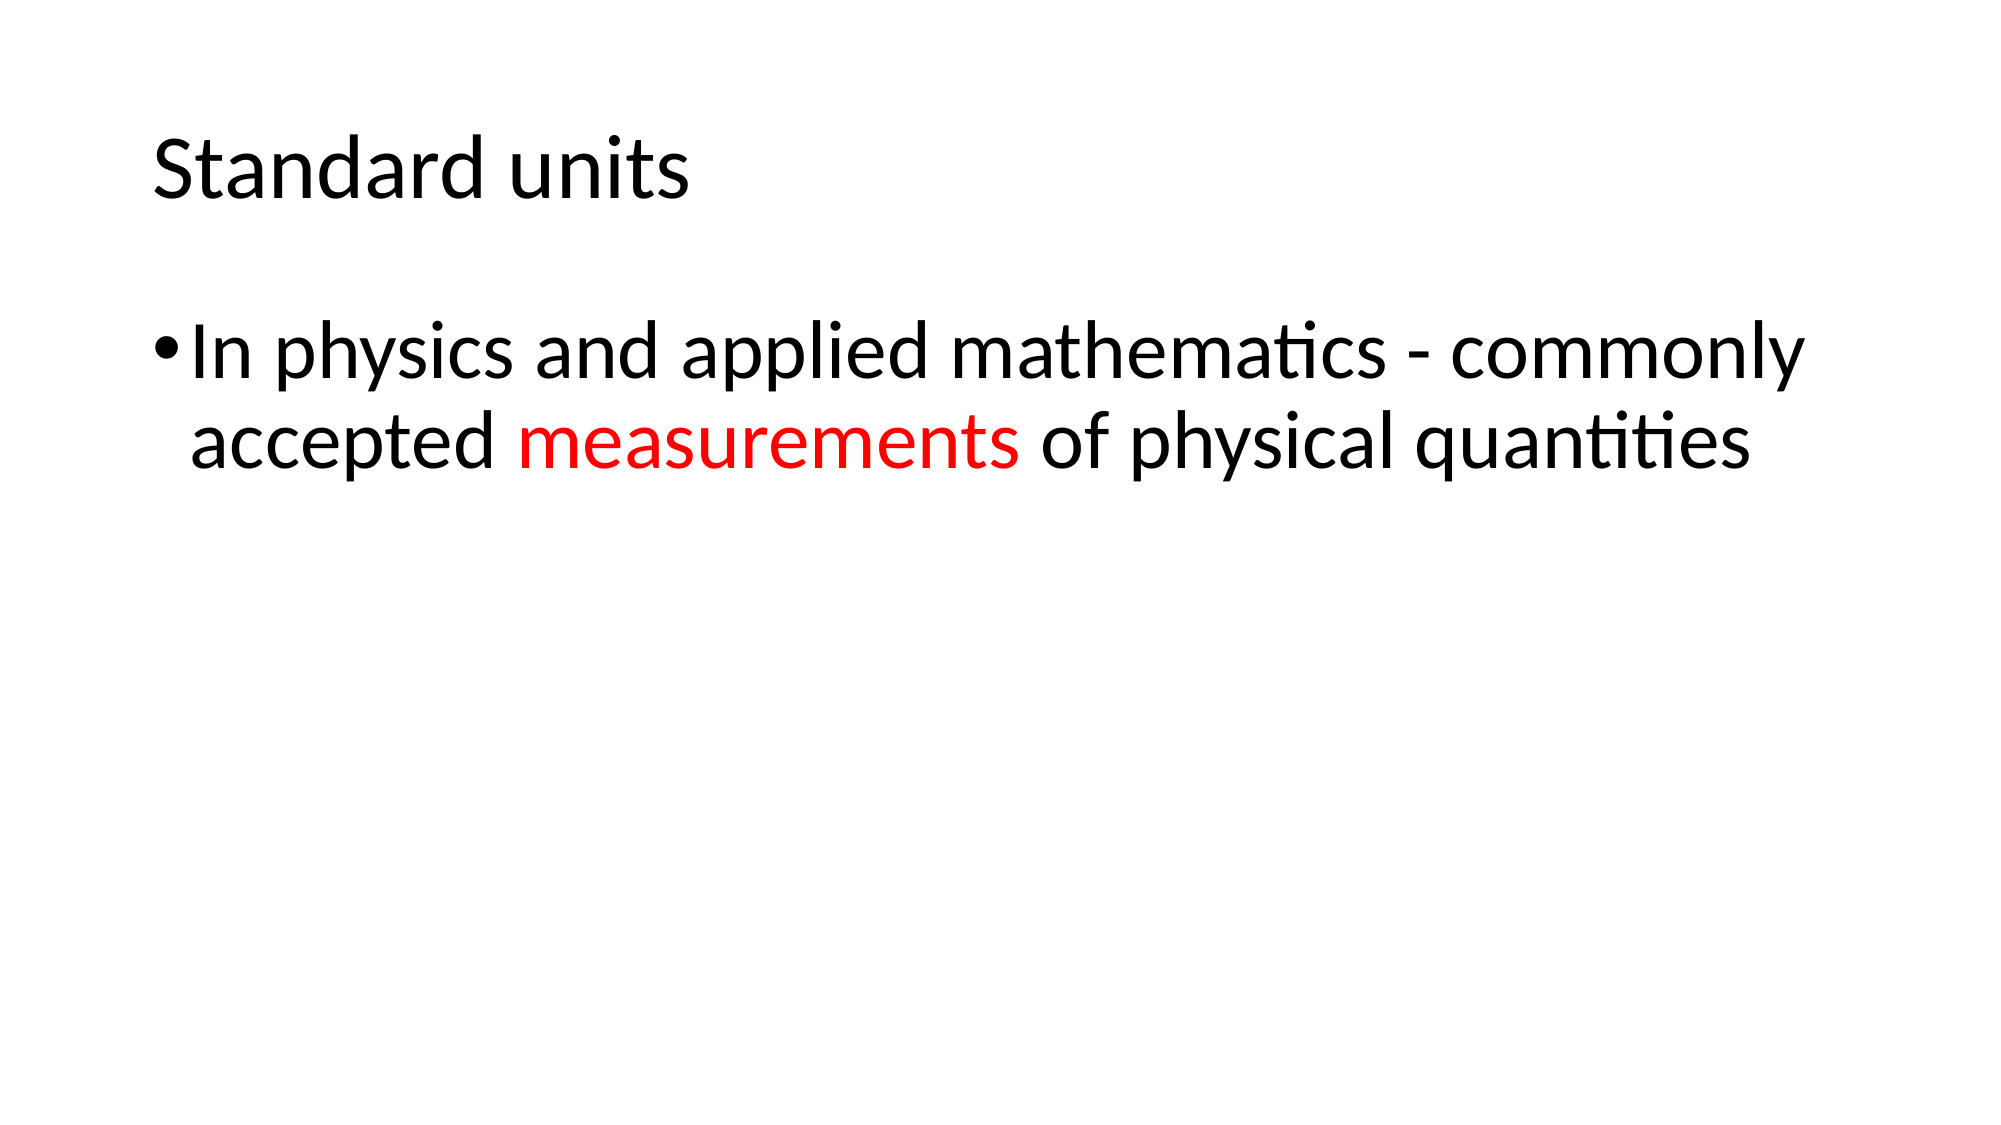

# Standard units
In physics and applied mathematics - commonly accepted measurements of physical quantities